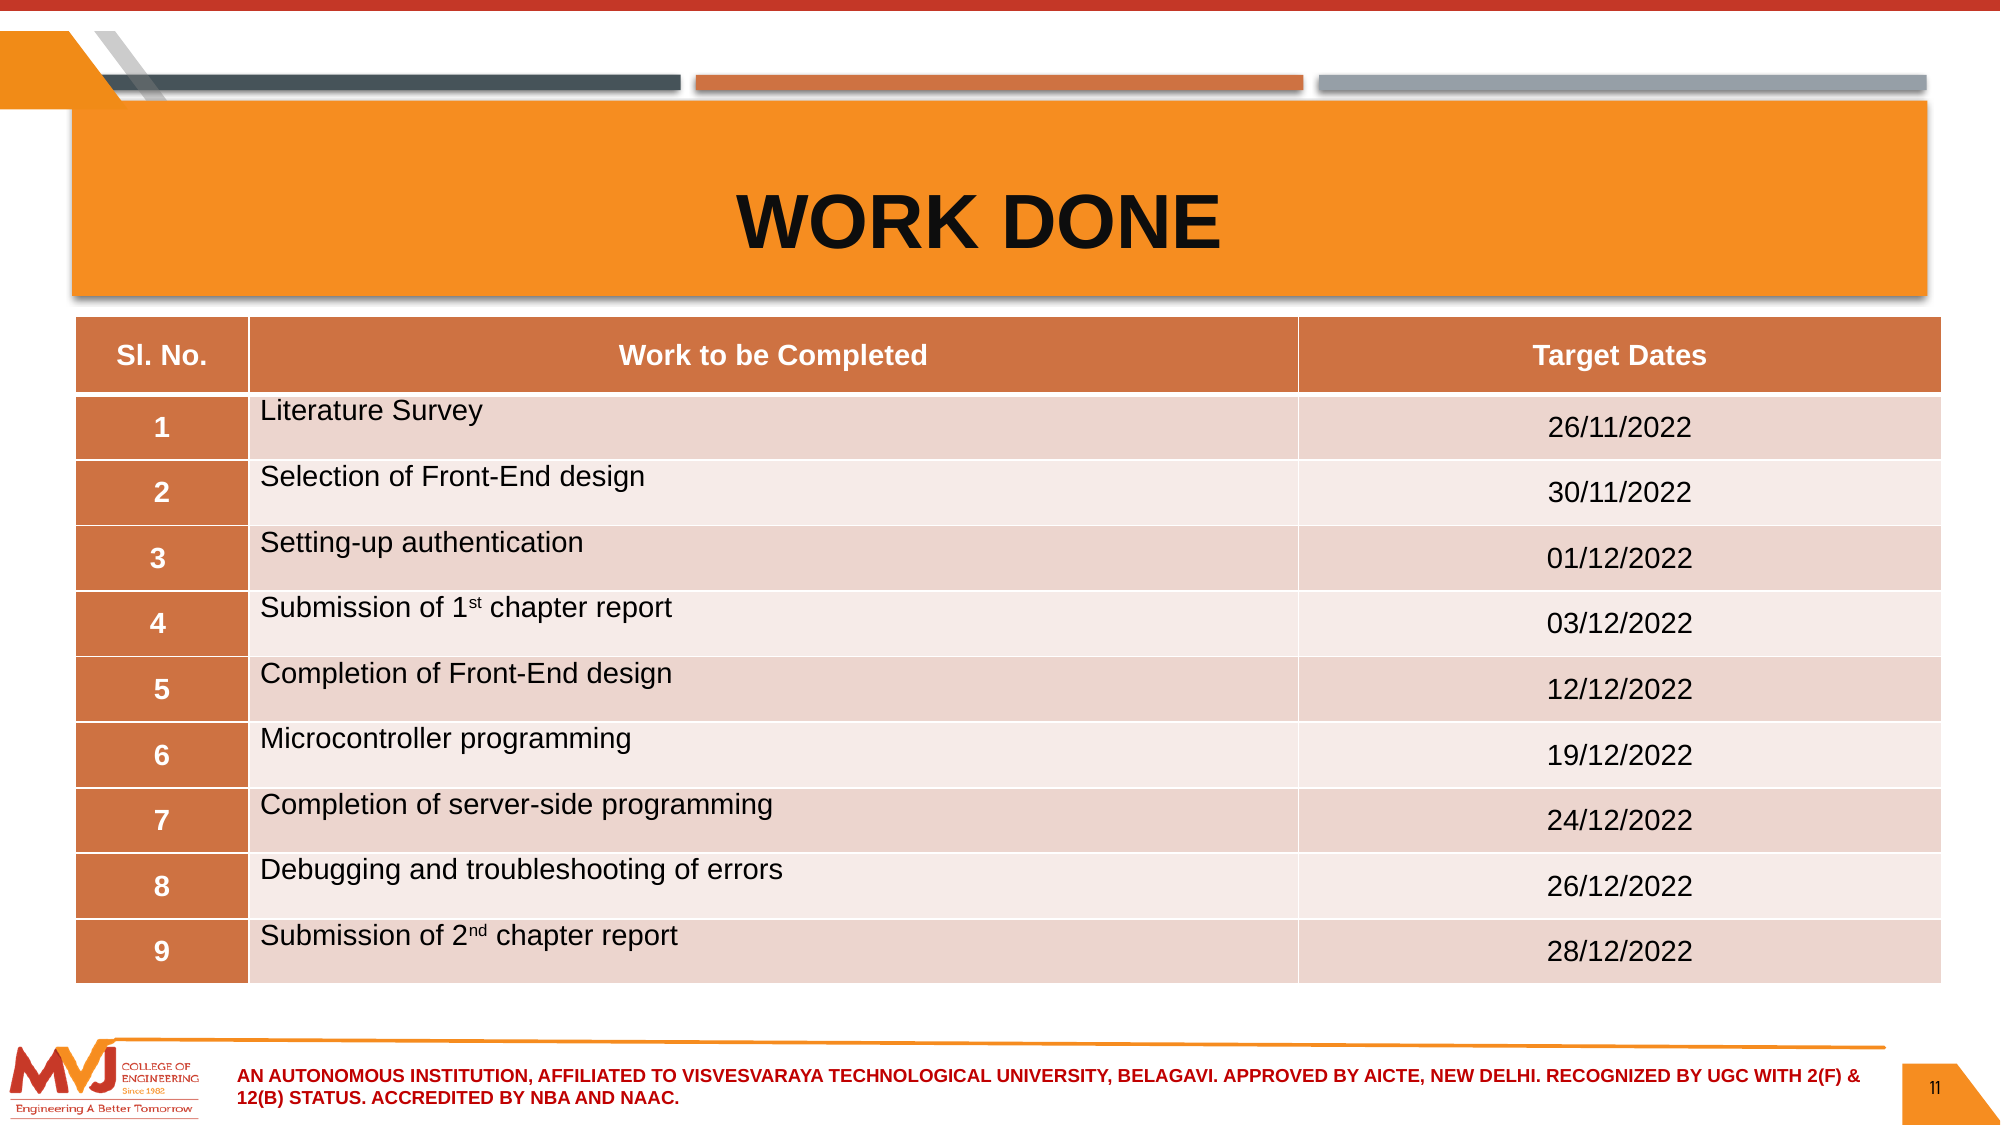

# work DONE
| Sl. No. | Work to be Completed | Target Dates |
| --- | --- | --- |
| 1 | Literature Survey | 26/11/2022 |
| 2 | Selection of Front-End design | 30/11/2022 |
| 3 | Setting-up authentication | 01/12/2022 |
| 4 | Submission of 1st chapter report | 03/12/2022 |
| 5 | Completion of Front-End design | 12/12/2022 |
| 6 | Microcontroller programming | 19/12/2022 |
| 7 | Completion of server-side programming | 24/12/2022 |
| 8 | Debugging and troubleshooting of errors | 26/12/2022 |
| 9 | Submission of 2nd chapter report | 28/12/2022 |
An Autonomous Institution, Affiliated to Visvesvaraya Technological University, Belagavi. Approved By AICTE, New Delhi. Recognized by UGC with 2(f) & 12(B) status. Accredited by NBA and NAAC.
11